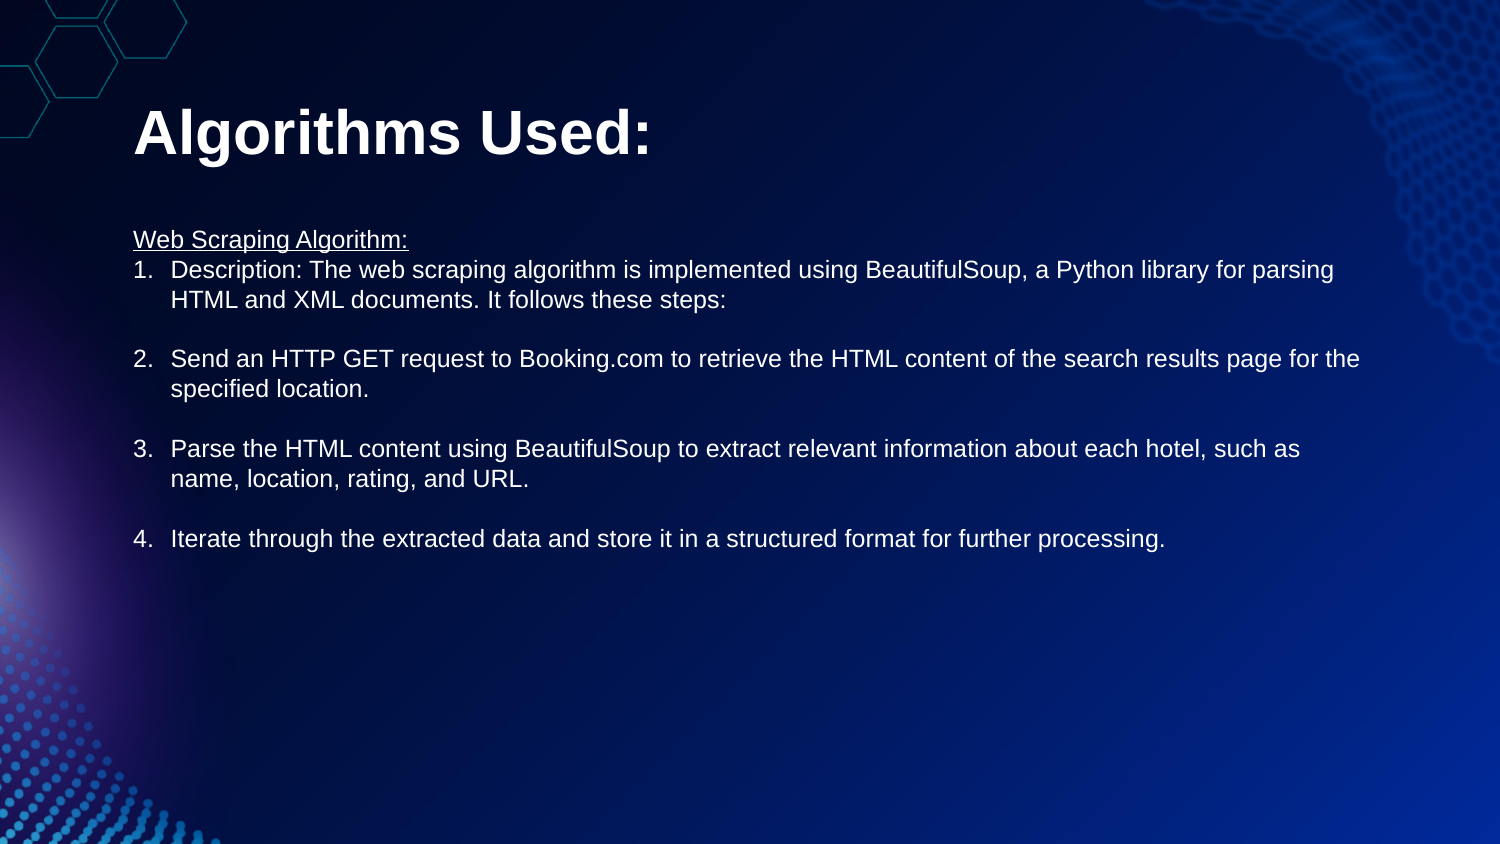

# Algorithms Used:
Web Scraping Algorithm:
Description: The web scraping algorithm is implemented using BeautifulSoup, a Python library for parsing HTML and XML documents. It follows these steps:

Send an HTTP GET request to Booking.com to retrieve the HTML content of the search results page for the specified location.

Parse the HTML content using BeautifulSoup to extract relevant information about each hotel, such as name, location, rating, and URL.

Iterate through the extracted data and store it in a structured format for further processing.